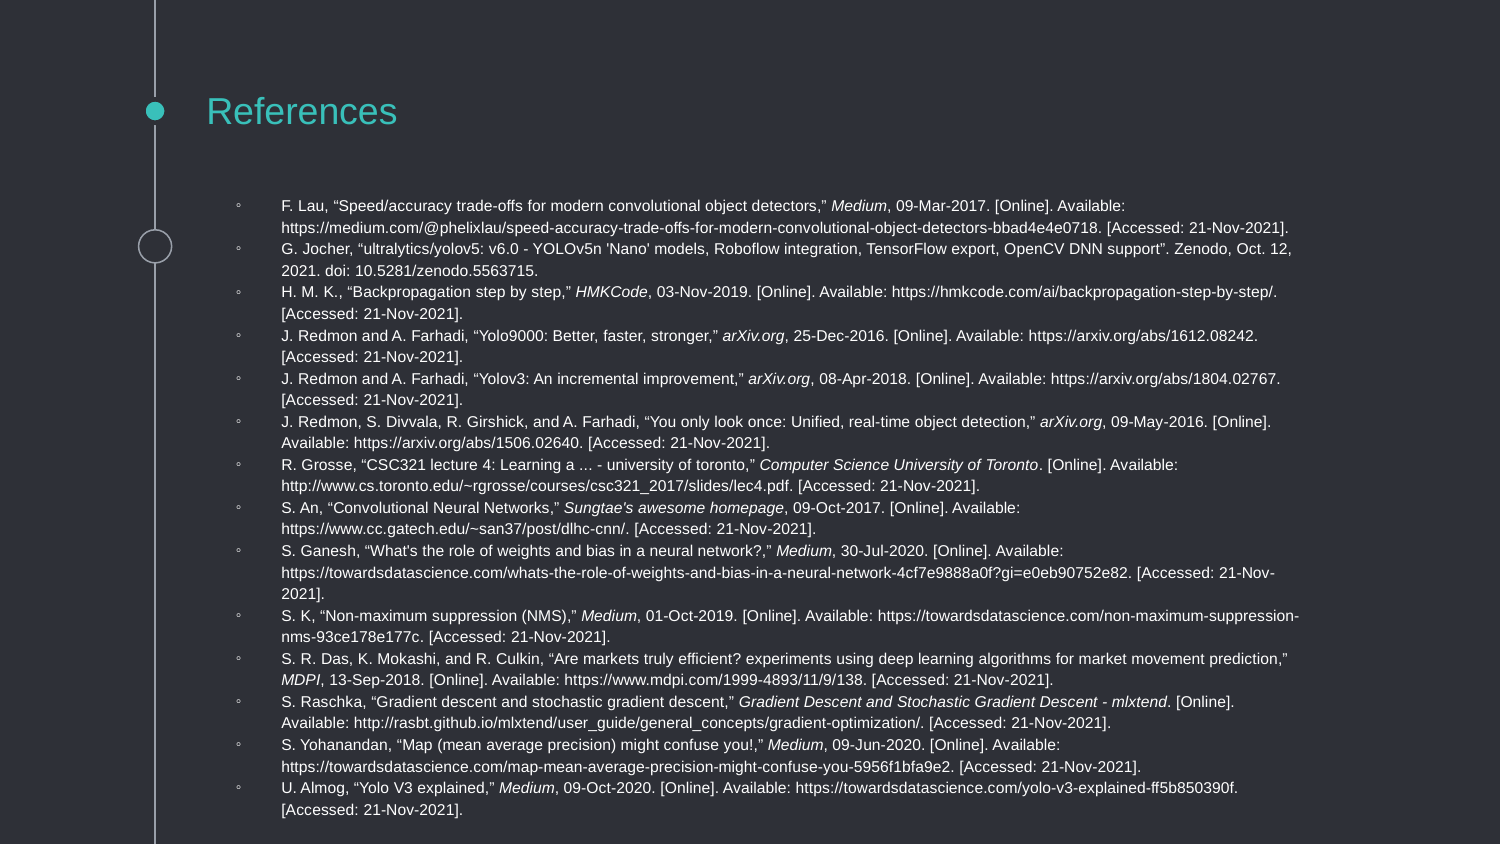

# References
F. Lau, “Speed/accuracy trade-offs for modern convolutional object detectors,” Medium, 09-Mar-2017. [Online]. Available: https://medium.com/@phelixlau/speed-accuracy-trade-offs-for-modern-convolutional-object-detectors-bbad4e4e0718. [Accessed: 21-Nov-2021].
G. Jocher, “ultralytics/yolov5: v6.0 - YOLOv5n 'Nano' models, Roboflow integration, TensorFlow export, OpenCV DNN support”. Zenodo, Oct. 12, 2021. doi: 10.5281/zenodo.5563715.
H. M. K., “Backpropagation step by step,” HMKCode, 03-Nov-2019. [Online]. Available: https://hmkcode.com/ai/backpropagation-step-by-step/. [Accessed: 21-Nov-2021].
J. Redmon and A. Farhadi, “Yolo9000: Better, faster, stronger,” arXiv.org, 25-Dec-2016. [Online]. Available: https://arxiv.org/abs/1612.08242. [Accessed: 21-Nov-2021].
J. Redmon and A. Farhadi, “Yolov3: An incremental improvement,” arXiv.org, 08-Apr-2018. [Online]. Available: https://arxiv.org/abs/1804.02767. [Accessed: 21-Nov-2021].
J. Redmon, S. Divvala, R. Girshick, and A. Farhadi, “You only look once: Unified, real-time object detection,” arXiv.org, 09-May-2016. [Online]. Available: https://arxiv.org/abs/1506.02640. [Accessed: 21-Nov-2021].
R. Grosse, “CSC321 lecture 4: Learning a ... - university of toronto,” Computer Science University of Toronto. [Online]. Available: http://www.cs.toronto.edu/~rgrosse/courses/csc321_2017/slides/lec4.pdf. [Accessed: 21-Nov-2021].
S. An, “Convolutional Neural Networks,” Sungtae's awesome homepage, 09-Oct-2017. [Online]. Available: https://www.cc.gatech.edu/~san37/post/dlhc-cnn/. [Accessed: 21-Nov-2021].
S. Ganesh, “What's the role of weights and bias in a neural network?,” Medium, 30-Jul-2020. [Online]. Available: https://towardsdatascience.com/whats-the-role-of-weights-and-bias-in-a-neural-network-4cf7e9888a0f?gi=e0eb90752e82. [Accessed: 21-Nov-2021].
S. K, “Non-maximum suppression (NMS),” Medium, 01-Oct-2019. [Online]. Available: https://towardsdatascience.com/non-maximum-suppression-nms-93ce178e177c. [Accessed: 21-Nov-2021].
S. R. Das, K. Mokashi, and R. Culkin, “Are markets truly efficient? experiments using deep learning algorithms for market movement prediction,” MDPI, 13-Sep-2018. [Online]. Available: https://www.mdpi.com/1999-4893/11/9/138. [Accessed: 21-Nov-2021].
S. Raschka, “Gradient descent and stochastic gradient descent,” Gradient Descent and Stochastic Gradient Descent - mlxtend. [Online]. Available: http://rasbt.github.io/mlxtend/user_guide/general_concepts/gradient-optimization/. [Accessed: 21-Nov-2021].
S. Yohanandan, “Map (mean average precision) might confuse you!,” Medium, 09-Jun-2020. [Online]. Available: https://towardsdatascience.com/map-mean-average-precision-might-confuse-you-5956f1bfa9e2. [Accessed: 21-Nov-2021].
U. Almog, “Yolo V3 explained,” Medium, 09-Oct-2020. [Online]. Available: https://towardsdatascience.com/yolo-v3-explained-ff5b850390f. [Accessed: 21-Nov-2021].